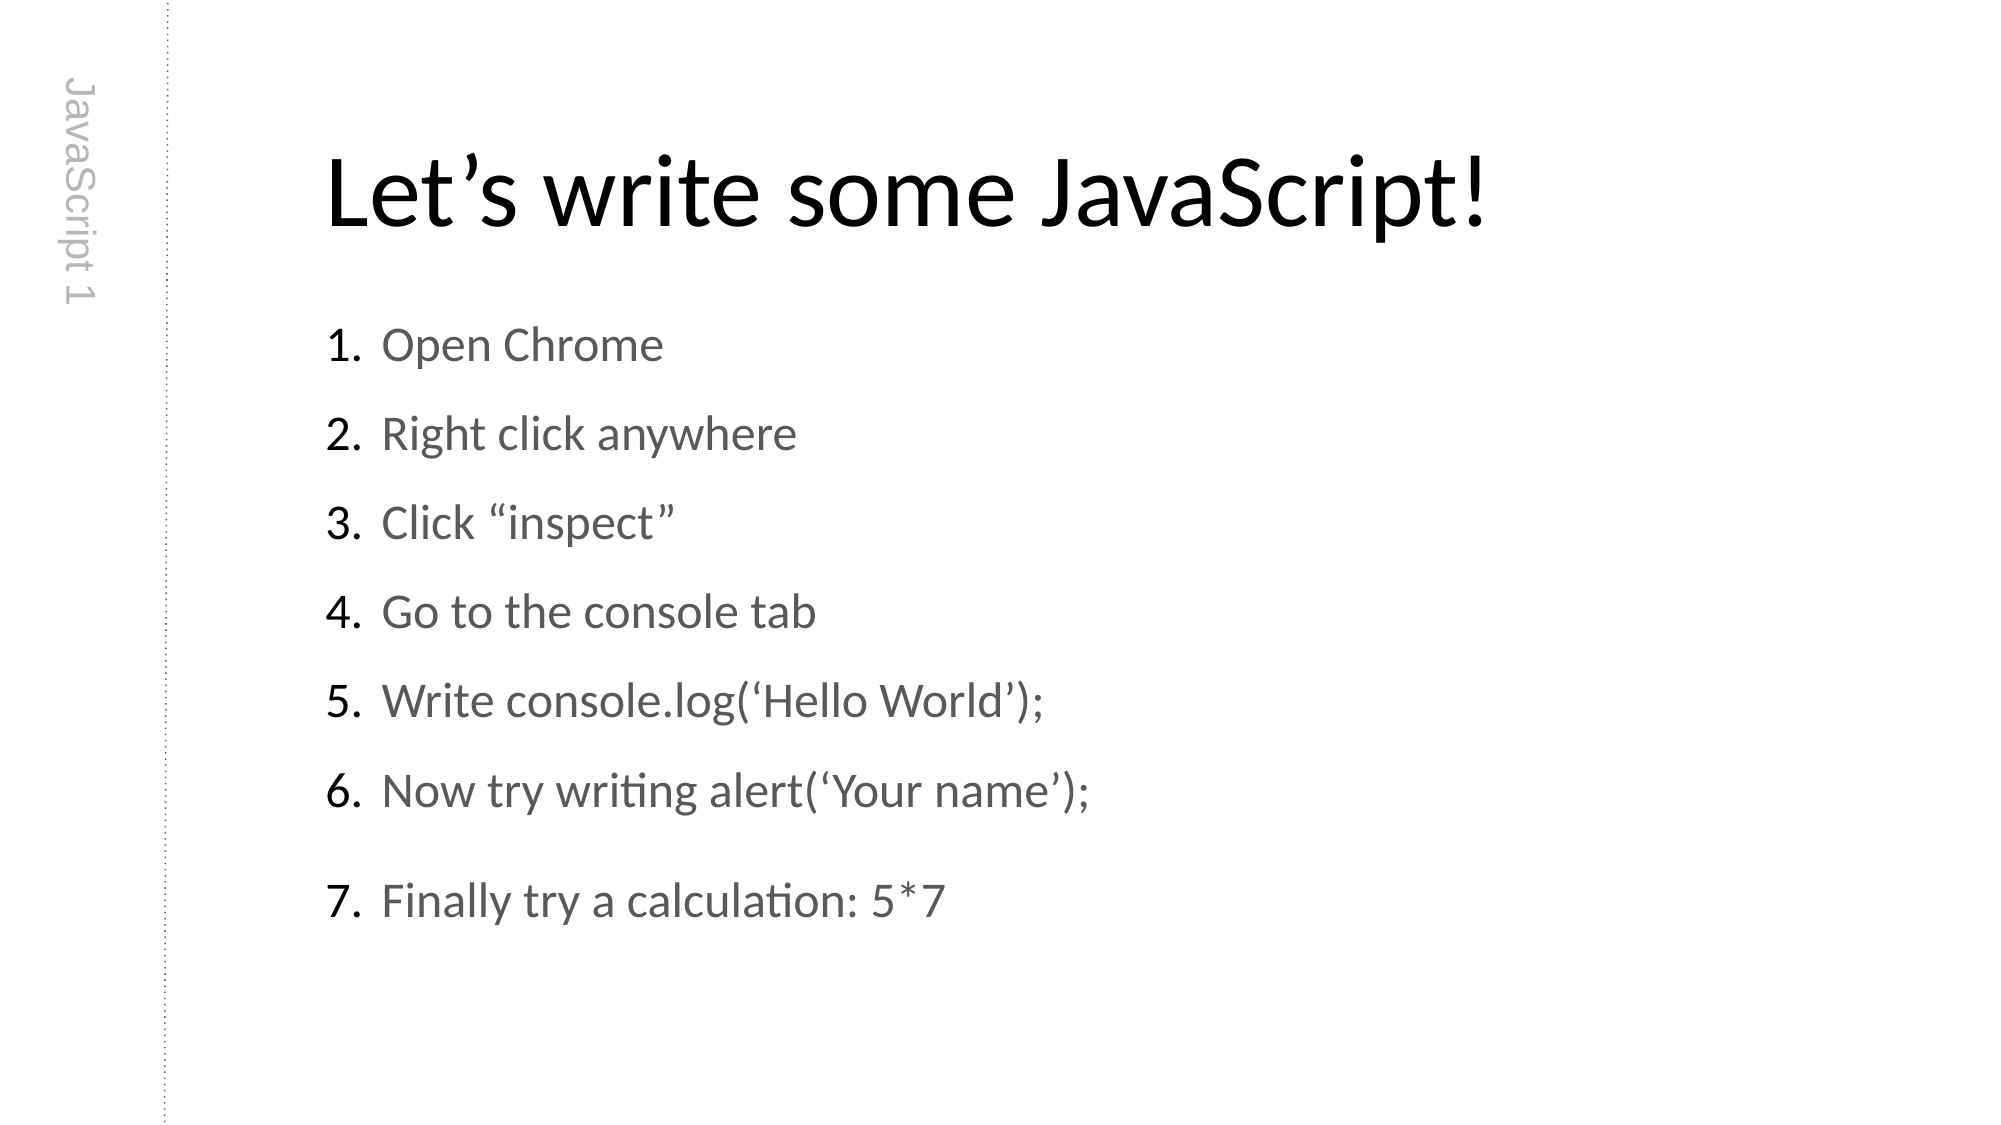

# Let’s write some JavaScript!
Open Chrome
Right click anywhere
Click “inspect”
Go to the console tab
Write console.log(‘Hello World’);
Now try writing alert(‘Your name’);
Finally try a calculation: 5*7